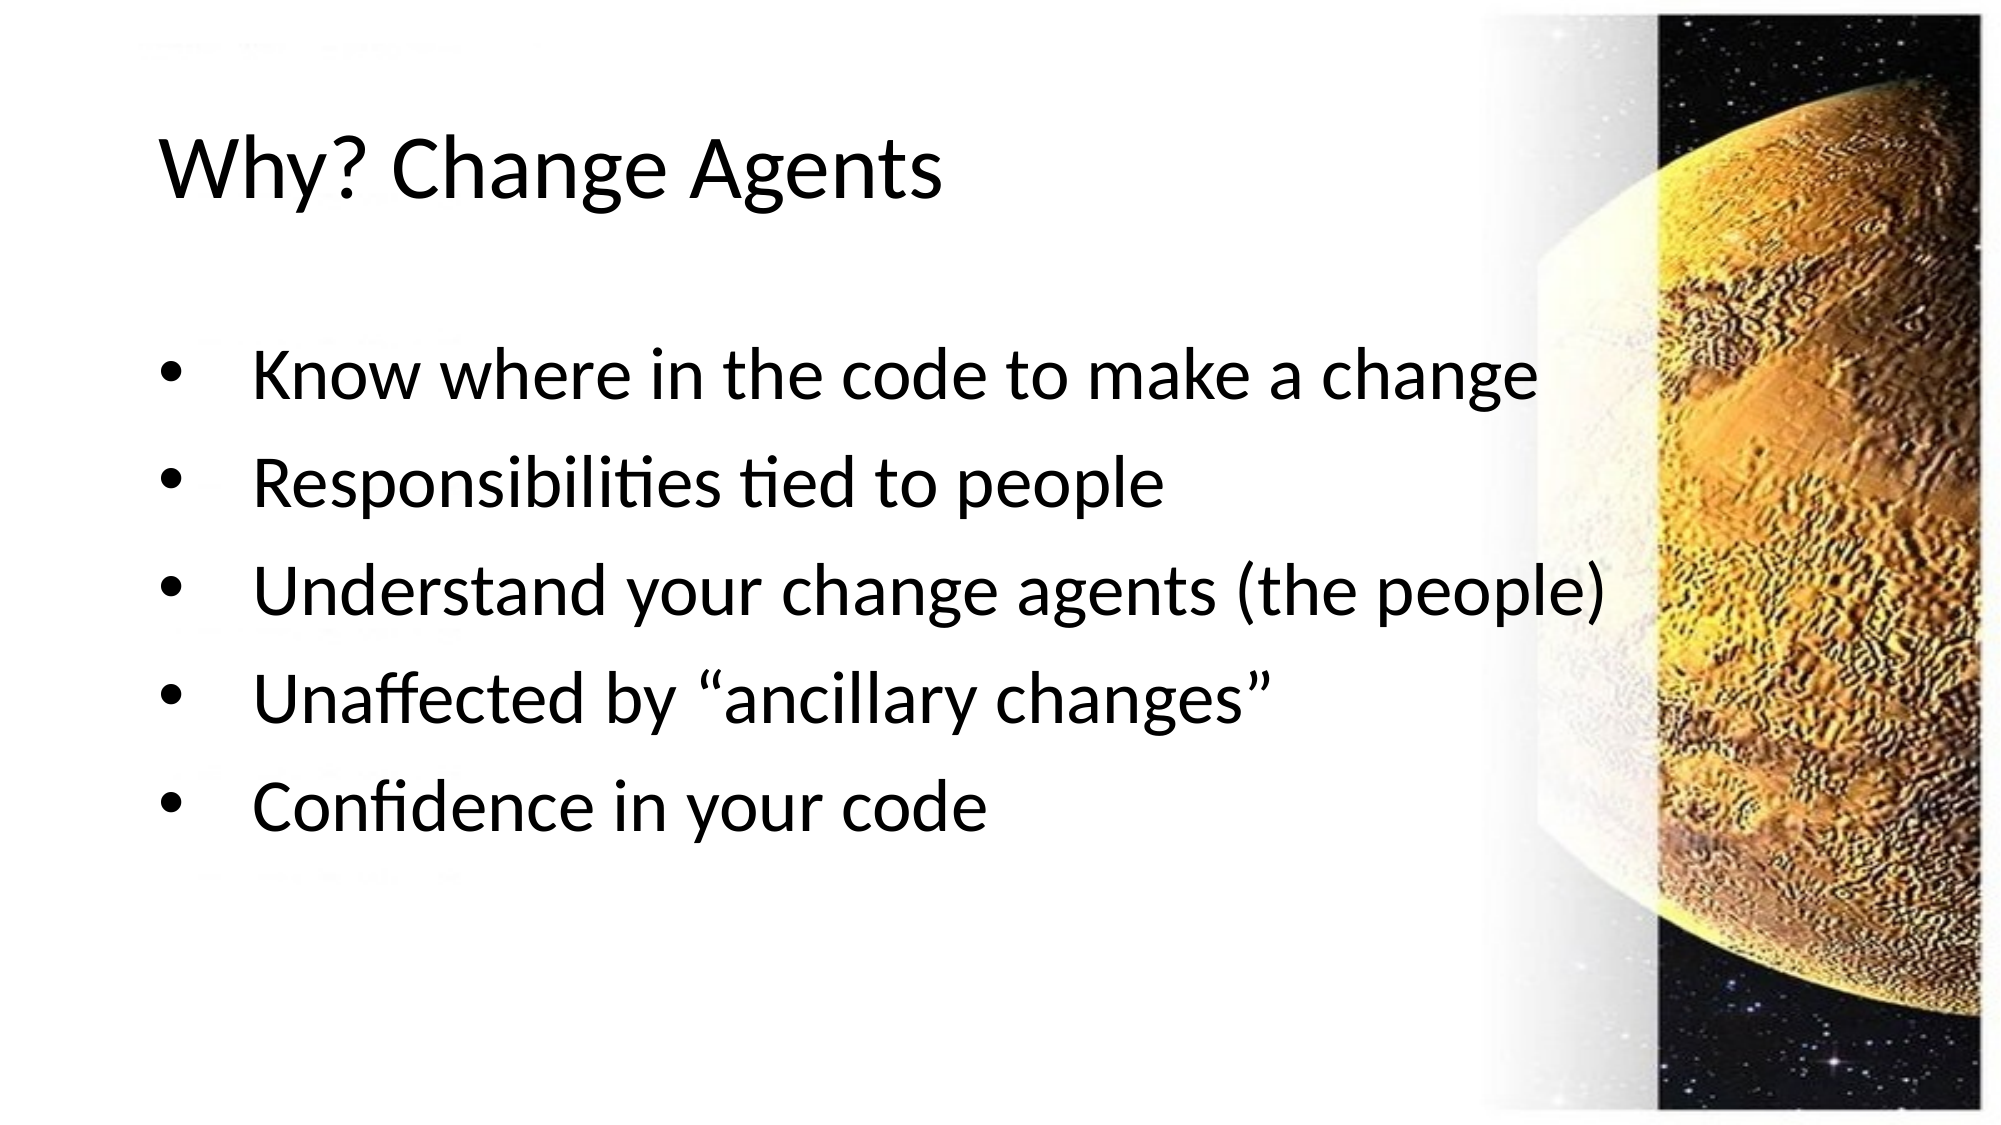

# Why? Change Agents
Know where in the code to make a change
Responsibilities tied to people
Understand your change agents (the people)
Unaffected by “ancillary changes”
Confidence in your code